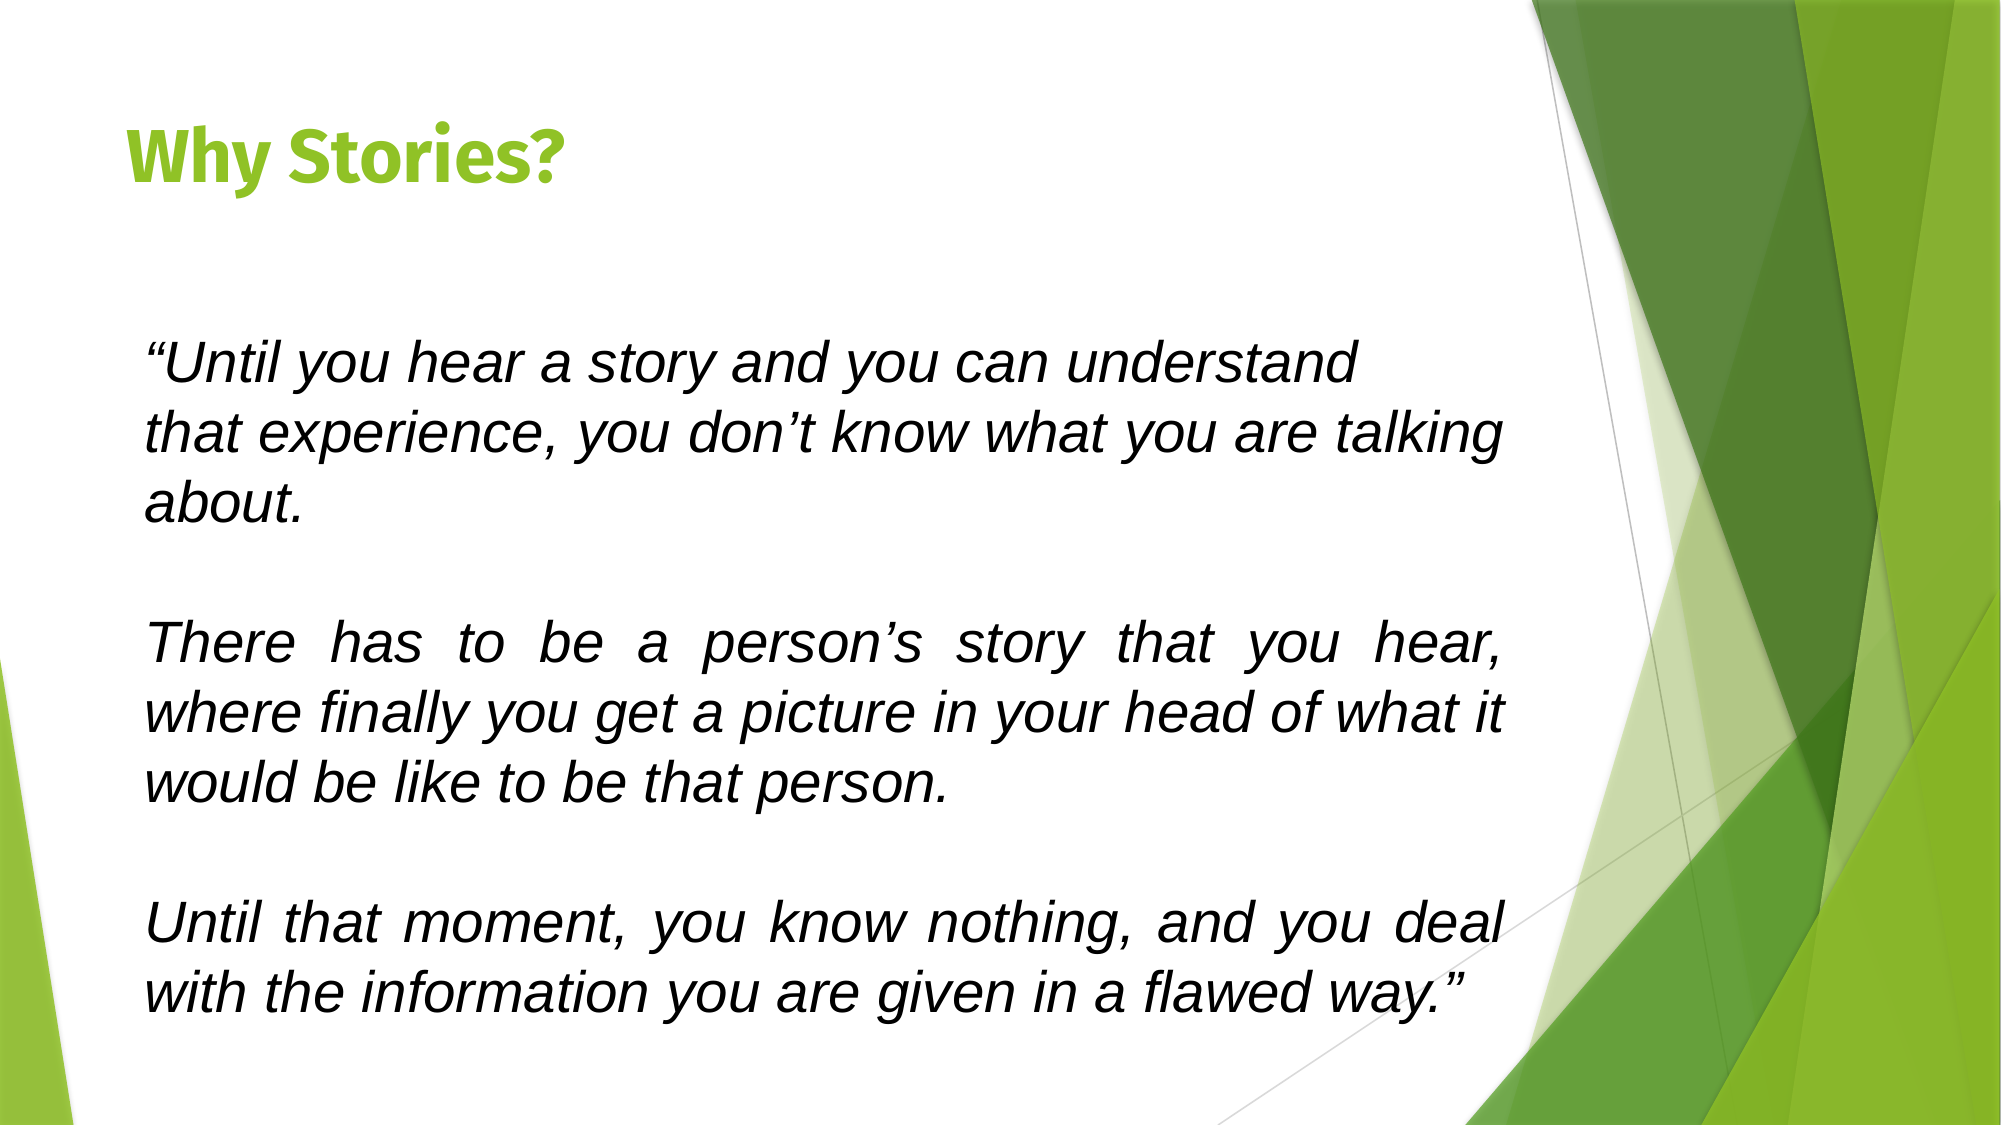

# Why Stories?
“Until you hear a story and you can understand
that experience, you don’t know what you are talking about.

There has to be a person’s story that you hear, where finally you get a picture in your head of what it would be like to be that person.

Until that moment, you know nothing, and you deal with the information you are given in a flawed way.”